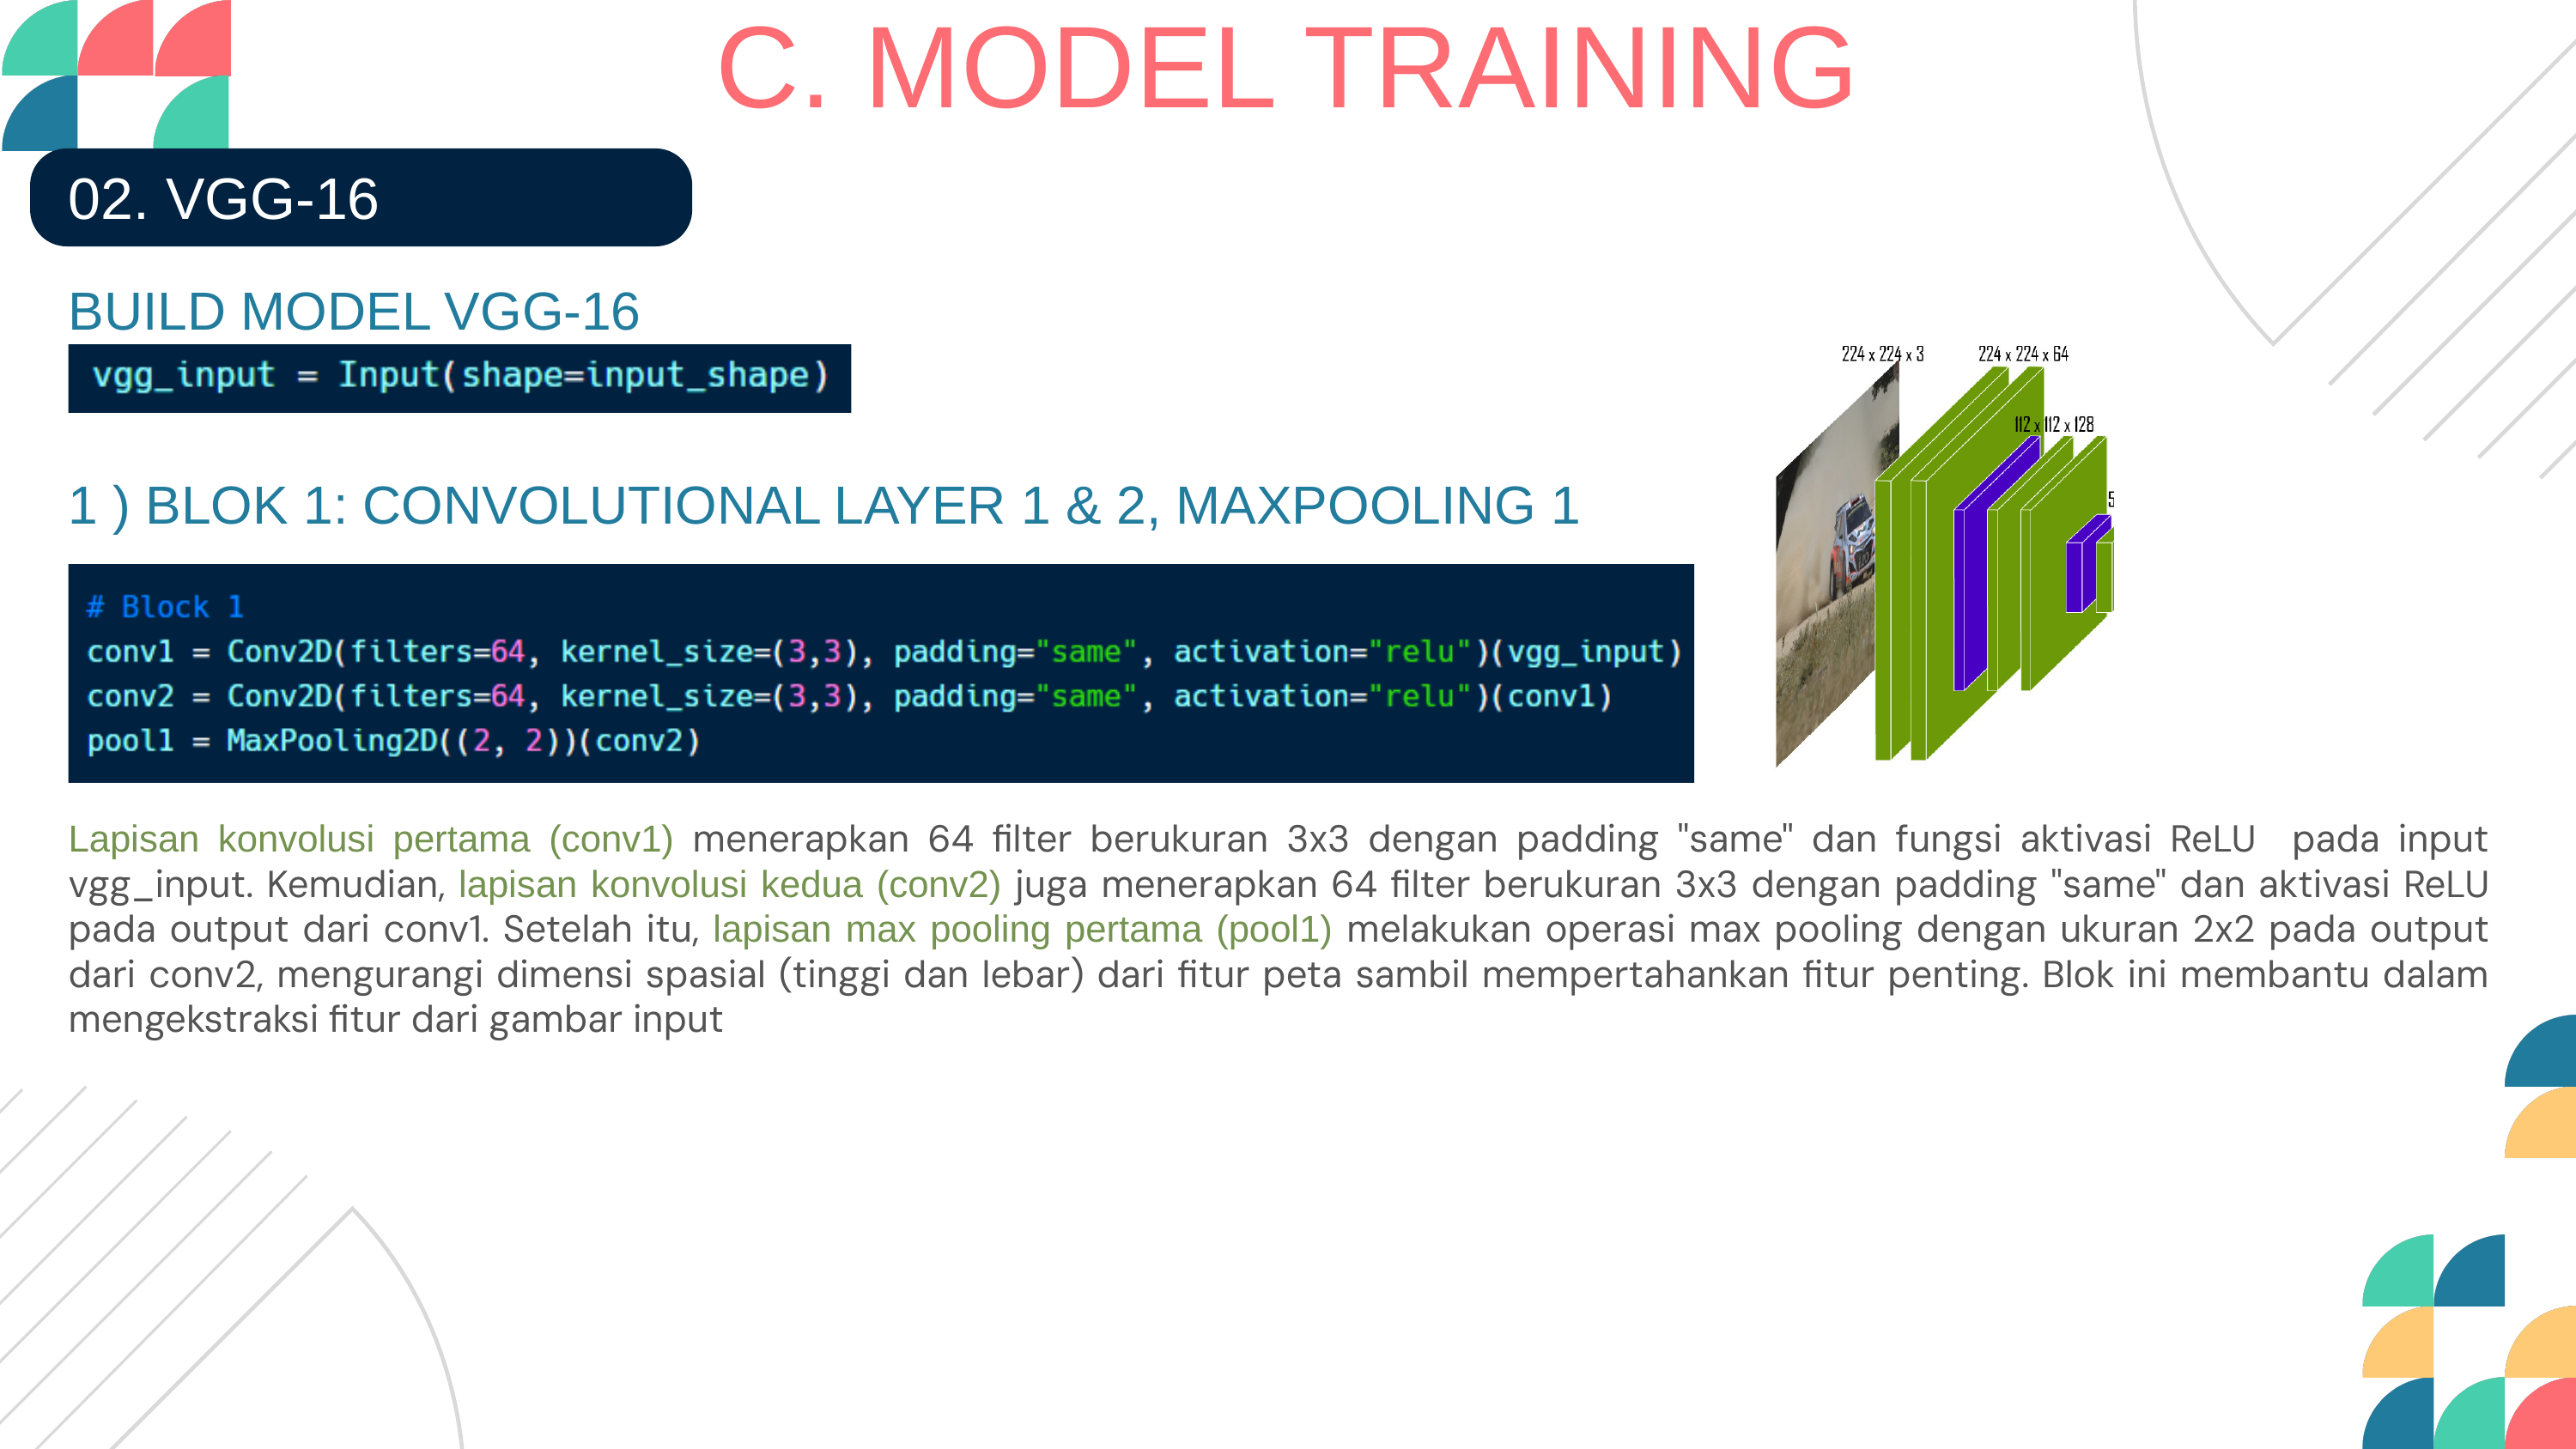

C. MODEL TRAINING

02. VGG-16
BUILD MODEL VGG-16

1 ) BLOK 1: CONVOLUTIONAL LAYER 1 & 2, MAXPOOLING 1

Lapisan konvolusi pertama (conv1) menerapkan 64 filter berukuran 3x3 dengan padding "same" dan fungsi aktivasi ReLU  pada input vgg_input. Kemudian, lapisan konvolusi kedua (conv2) juga menerapkan 64 filter berukuran 3x3 dengan padding "same" dan aktivasi ReLU pada output dari conv1. Setelah itu, lapisan max pooling pertama (pool1) melakukan operasi max pooling dengan ukuran 2x2 pada output dari conv2, mengurangi dimensi spasial (tinggi dan lebar) dari fitur peta sambil mempertahankan fitur penting. Blok ini membantu dalam mengekstraksi fitur dari gambar input